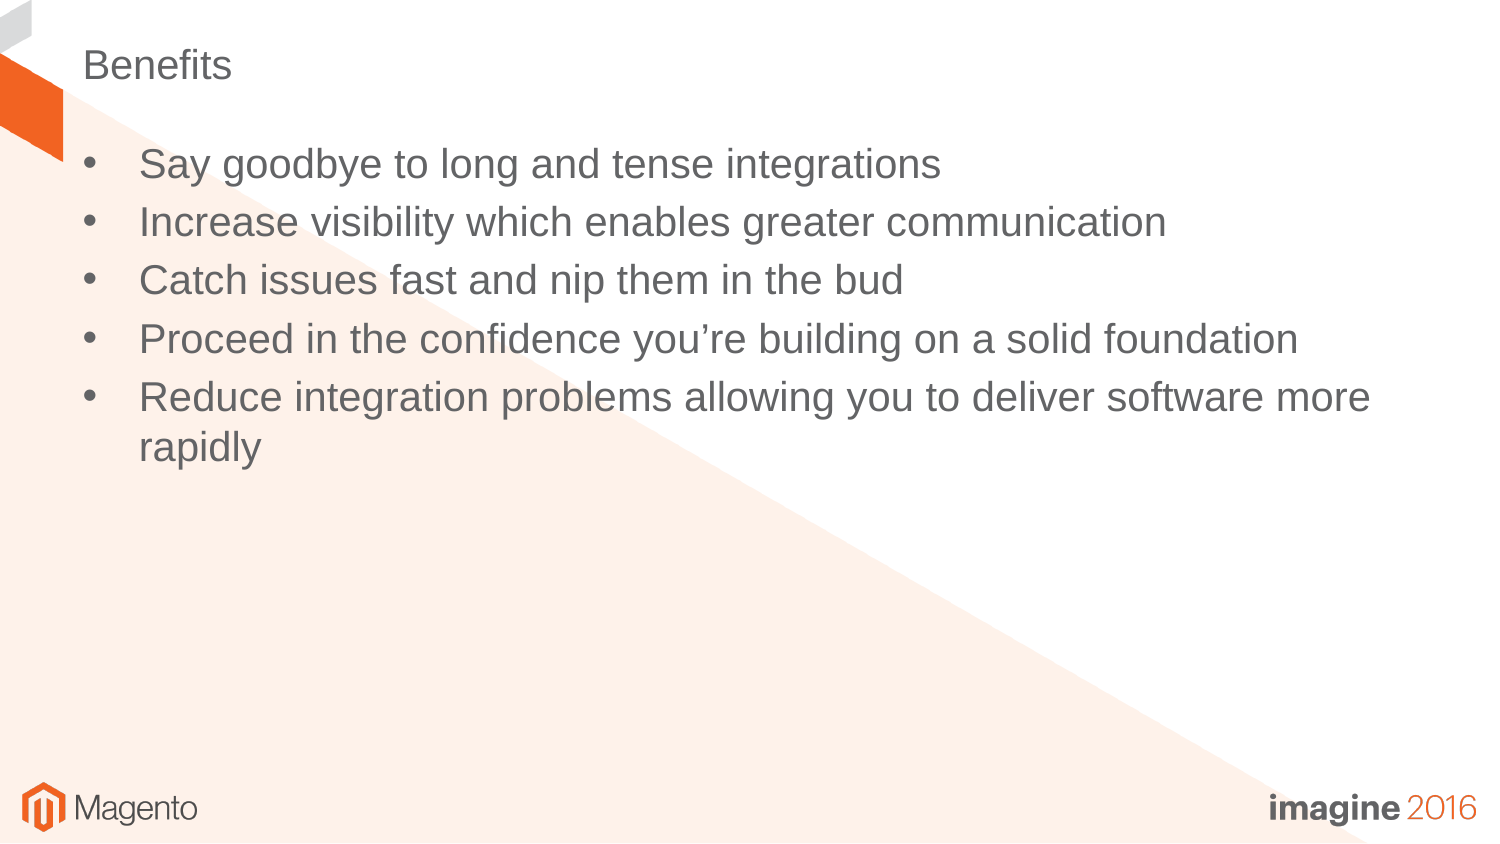

# Benefits
Say goodbye to long and tense integrations
Increase visibility which enables greater communication
Catch issues fast and nip them in the bud
Proceed in the confidence you’re building on a solid foundation
Reduce integration problems allowing you to deliver software more rapidly